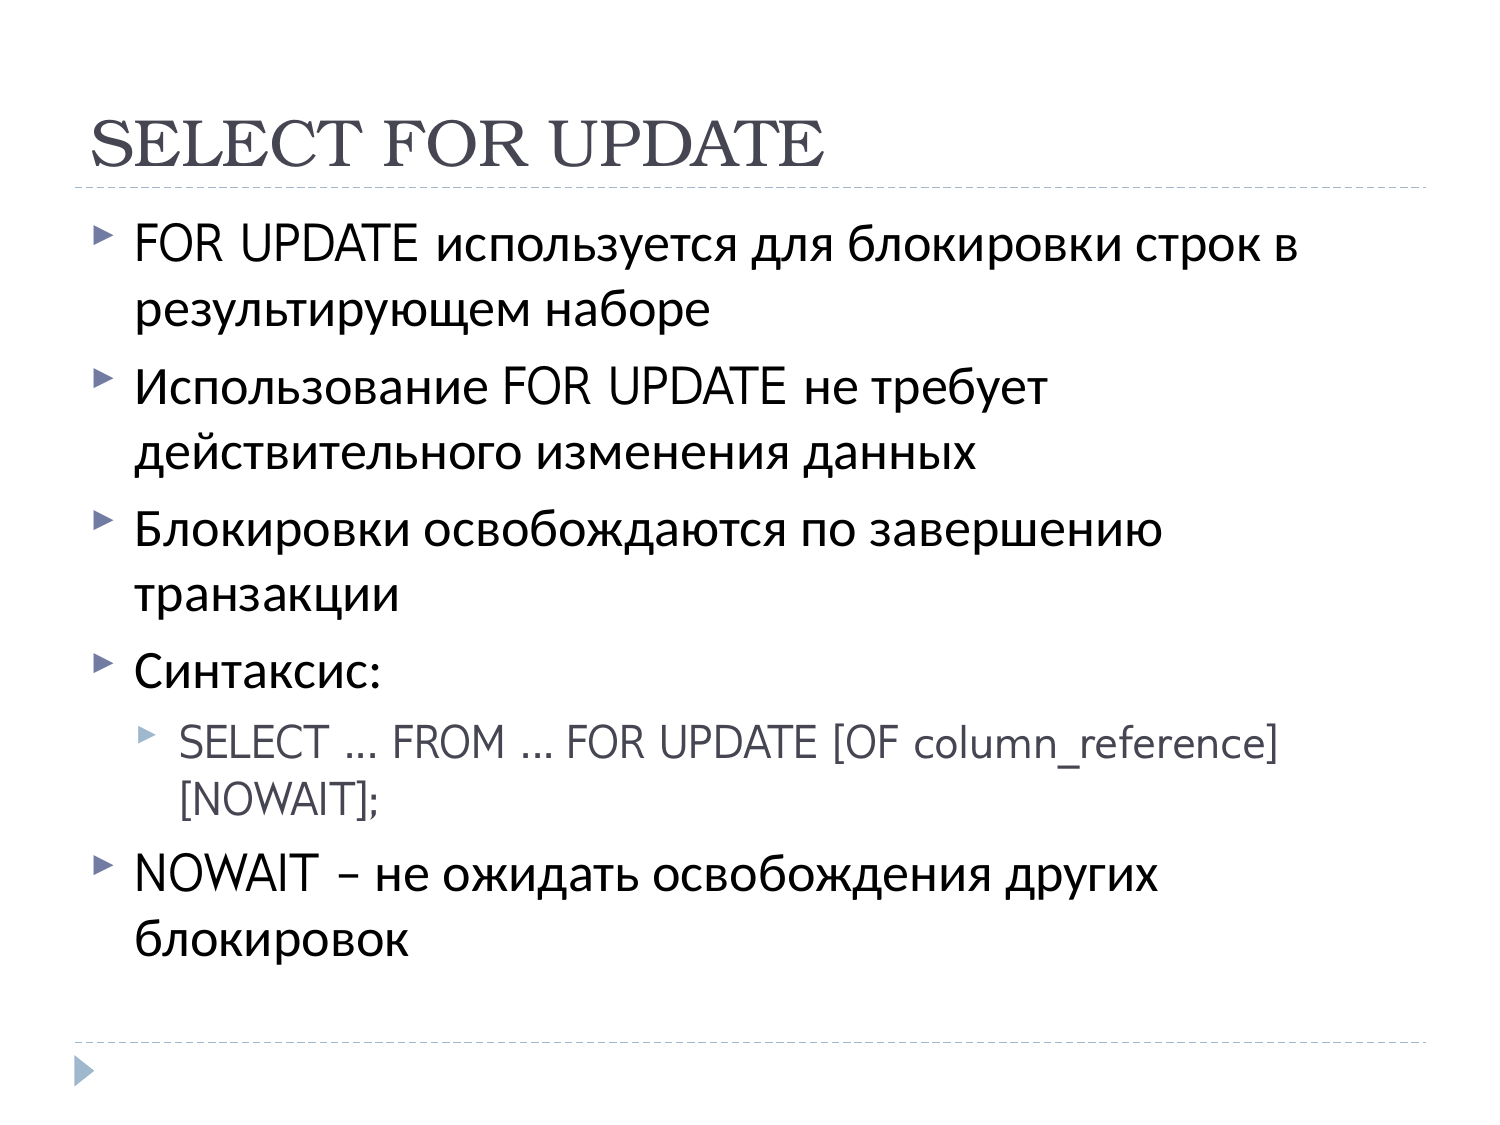

# SELECT FOR UPDATE
FOR UPDATE используется для блокировки строк в результирующем наборе
Использование FOR UPDATE не требует действительного изменения данных
Блокировки освобождаются по завершению транзакции
Синтаксис:
SELECT ... FROM ... FOR UPDATE [OF column_reference] [NOWAIT];
NOWAIT – не ожидать освобождения других блокировок